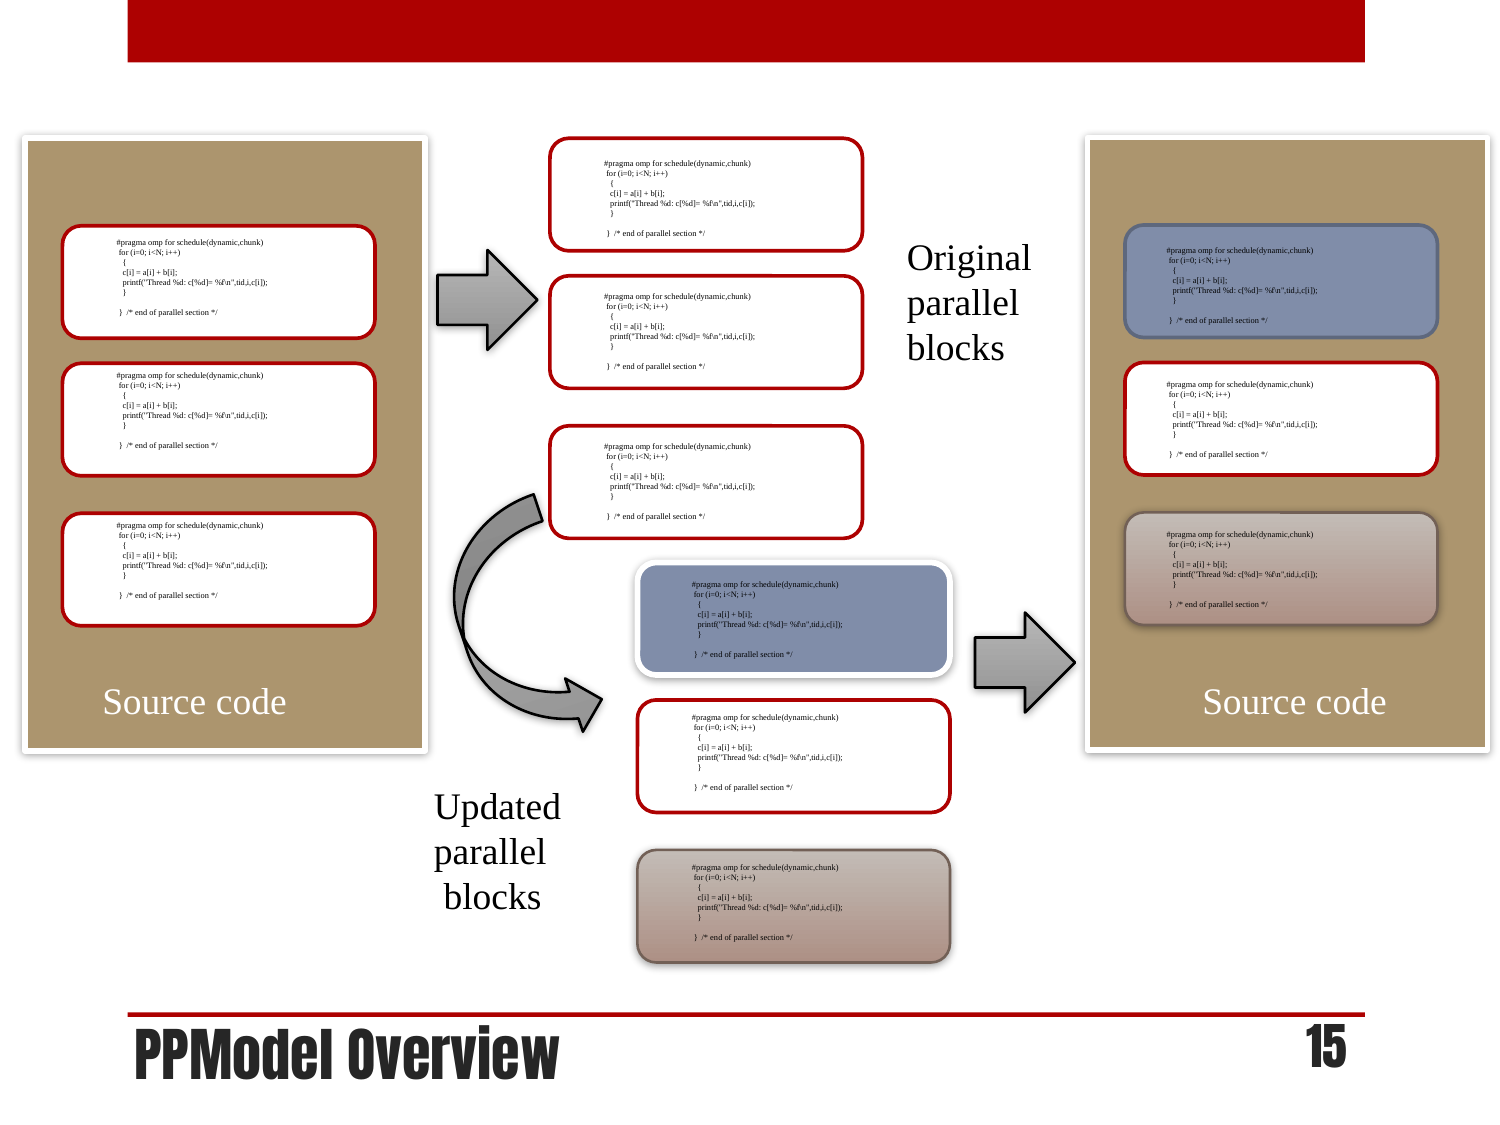

#pragma omp for schedule(dynamic,chunk)
  for (i=0; i<N; i++)
    {
    c[i] = a[i] + b[i];
    printf("Thread %d: c[%d]= %f\n",tid,i,c[i]);
    }

  }  /* end of parallel section */

Original
parallel
blocks
 #pragma omp for schedule(dynamic,chunk)
  for (i=0; i<N; i++)
    {
    c[i] = a[i] + b[i];
    printf("Thread %d: c[%d]= %f\n",tid,i,c[i]);
    }

  }  /* end of parallel section */
 #pragma omp for schedule(dynamic,chunk)
  for (i=0; i<N; i++)
    {
    c[i] = a[i] + b[i];
    printf("Thread %d: c[%d]= %f\n",tid,i,c[i]);
    }

  }  /* end of parallel section */

 #pragma omp for schedule(dynamic,chunk)
  for (i=0; i<N; i++)
    {
    c[i] = a[i] + b[i];
    printf("Thread %d: c[%d]= %f\n",tid,i,c[i]);
    }

  }  /* end of parallel section */

 #pragma omp for schedule(dynamic,chunk)
  for (i=0; i<N; i++)
    {
    c[i] = a[i] + b[i];
    printf("Thread %d: c[%d]= %f\n",tid,i,c[i]);
    }

  }  /* end of parallel section */
 #pragma omp for schedule(dynamic,chunk)
  for (i=0; i<N; i++)
    {
    c[i] = a[i] + b[i];
    printf("Thread %d: c[%d]= %f\n",tid,i,c[i]);
    }

  }  /* end of parallel section */

 #pragma omp for schedule(dynamic,chunk)
  for (i=0; i<N; i++)
    {
    c[i] = a[i] + b[i];
    printf("Thread %d: c[%d]= %f\n",tid,i,c[i]);
    }

  }  /* end of parallel section */

 #pragma omp for schedule(dynamic,chunk)
  for (i=0; i<N; i++)
    {
    c[i] = a[i] + b[i];
    printf("Thread %d: c[%d]= %f\n",tid,i,c[i]);
    }

  }  /* end of parallel section */
 #pragma omp for schedule(dynamic,chunk)
  for (i=0; i<N; i++)
    {
    c[i] = a[i] + b[i];
    printf("Thread %d: c[%d]= %f\n",tid,i,c[i]);
    }

  }  /* end of parallel section */

 #pragma omp for schedule(dynamic,chunk)
  for (i=0; i<N; i++)
    {
    c[i] = a[i] + b[i];
    printf("Thread %d: c[%d]= %f\n",tid,i,c[i]);
    }

  }  /* end of parallel section */

Source code
Source code

 #pragma omp for schedule(dynamic,chunk)
  for (i=0; i<N; i++)
    {
    c[i] = a[i] + b[i];
    printf("Thread %d: c[%d]= %f\n",tid,i,c[i]);
    }

  }  /* end of parallel section */
Updated
parallel
 blocks

 #pragma omp for schedule(dynamic,chunk)
  for (i=0; i<N; i++)
    {
    c[i] = a[i] + b[i];
    printf("Thread %d: c[%d]= %f\n",tid,i,c[i]);
    }

  }  /* end of parallel section */
PPModel Overview
15